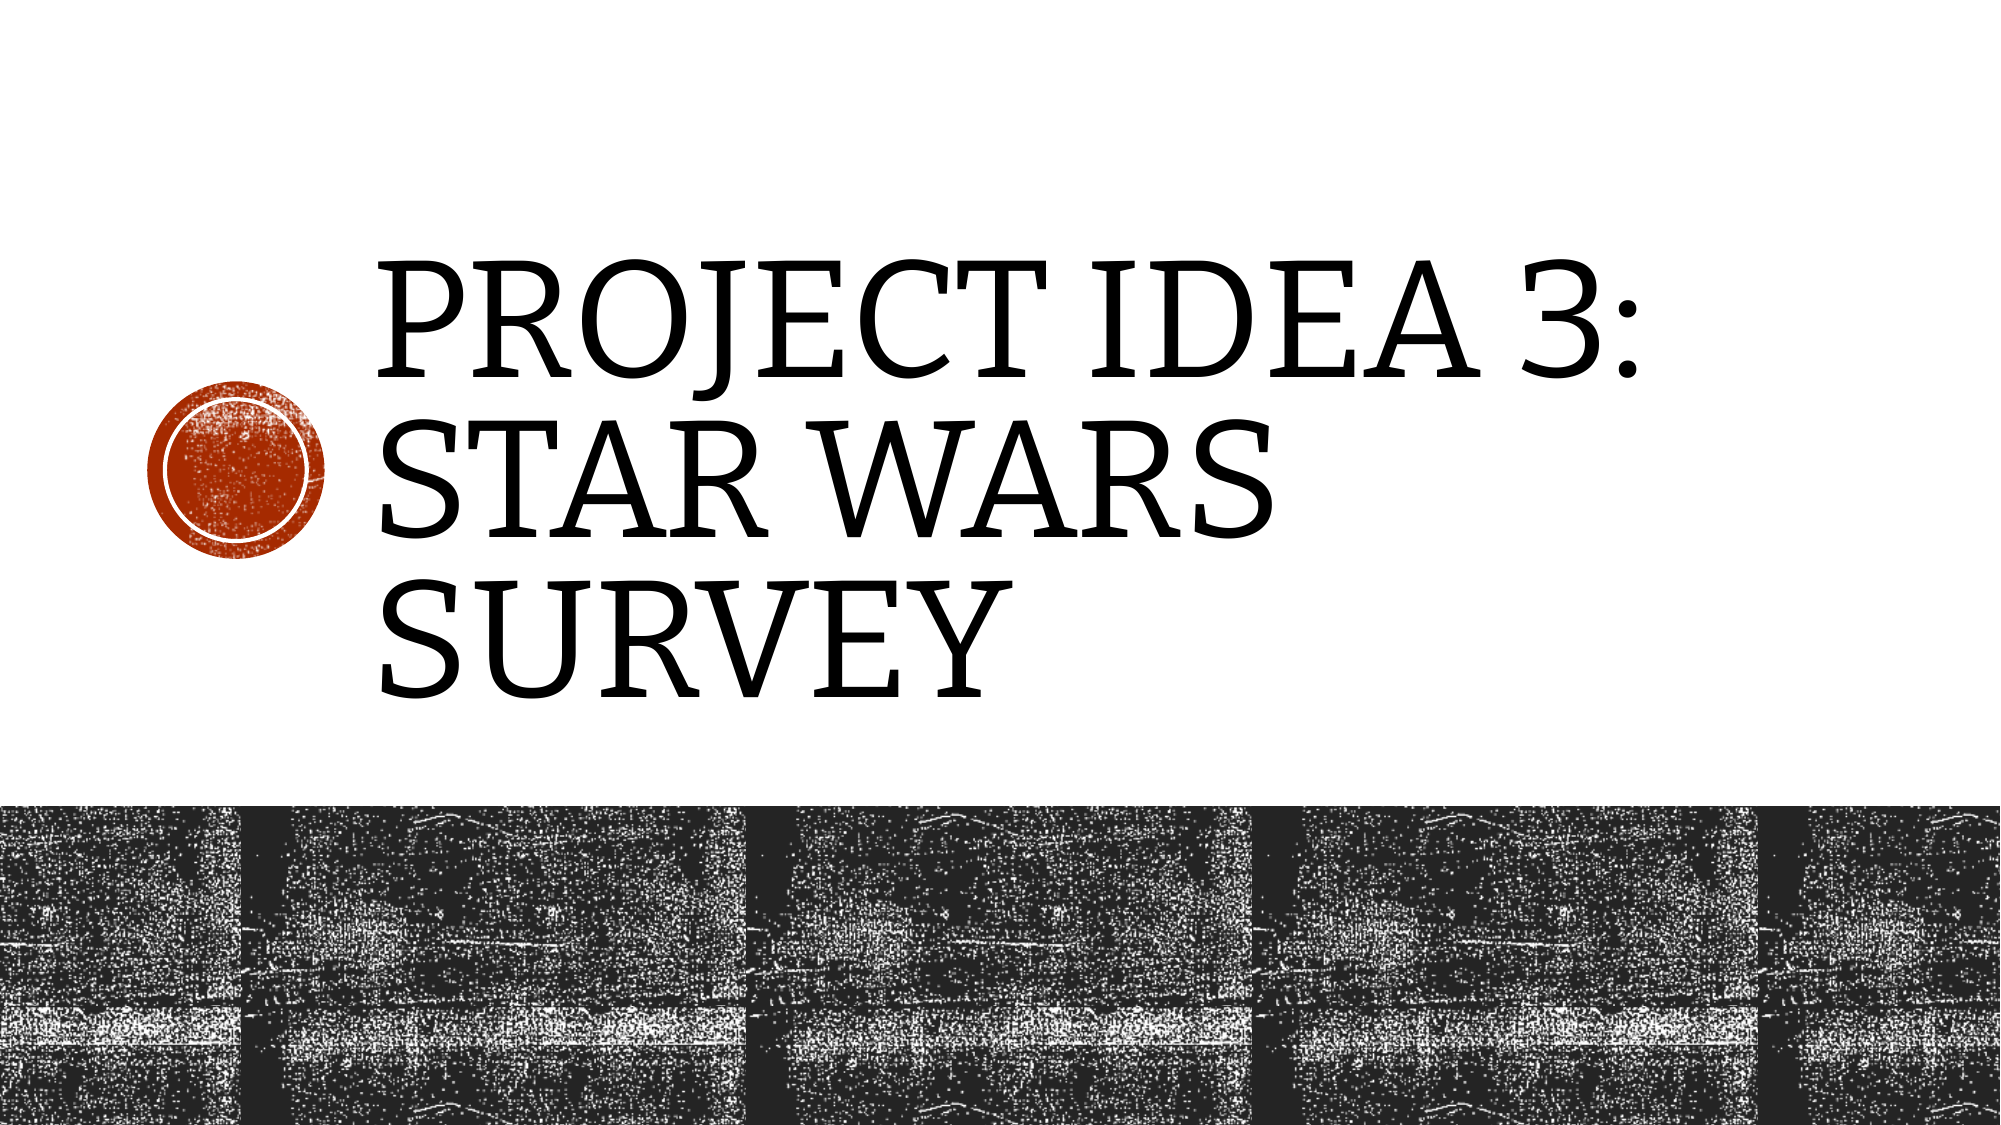

# Project Idea 3: Star wars survey